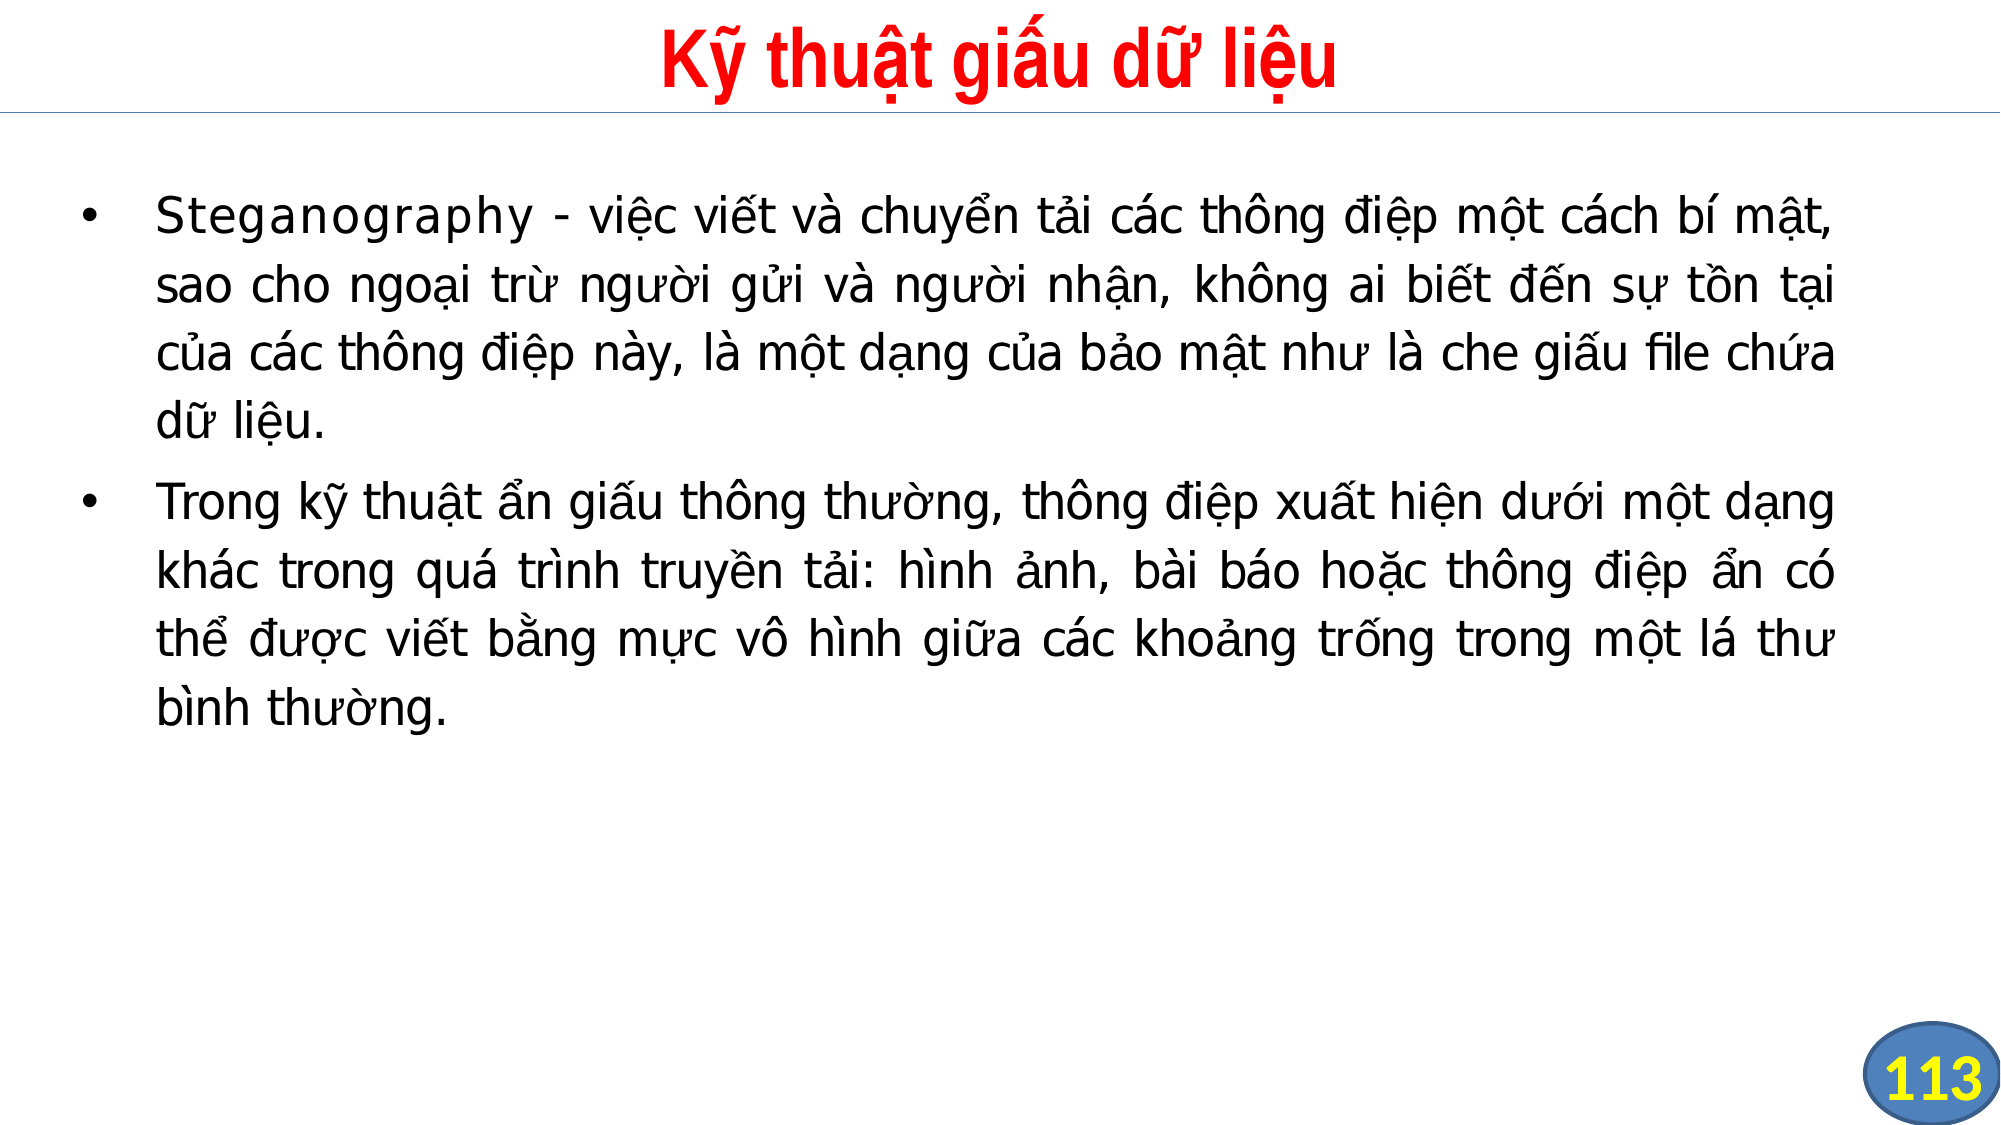

# Kỹ thuật giấu dữ liệu
Steganography - việc viết và chuyển tải các thông điệp một cách bí mật, sao cho ngoại trừ người gửi và người nhận, không ai biết đến sự tồn tại của các thông điệp này, là một dạng của bảo mật như là che giấu file chứa dữ liệu.
Trong kỹ thuật ẩn giấu thông thường, thông điệp xuất hiện dưới một dạng khác trong quá trình truyền tải: hình ảnh, bài báo hoặc thông điệp ẩn có thể được viết bằng mực vô hình giữa các khoảng trống trong một lá thư bình thường.
113
113